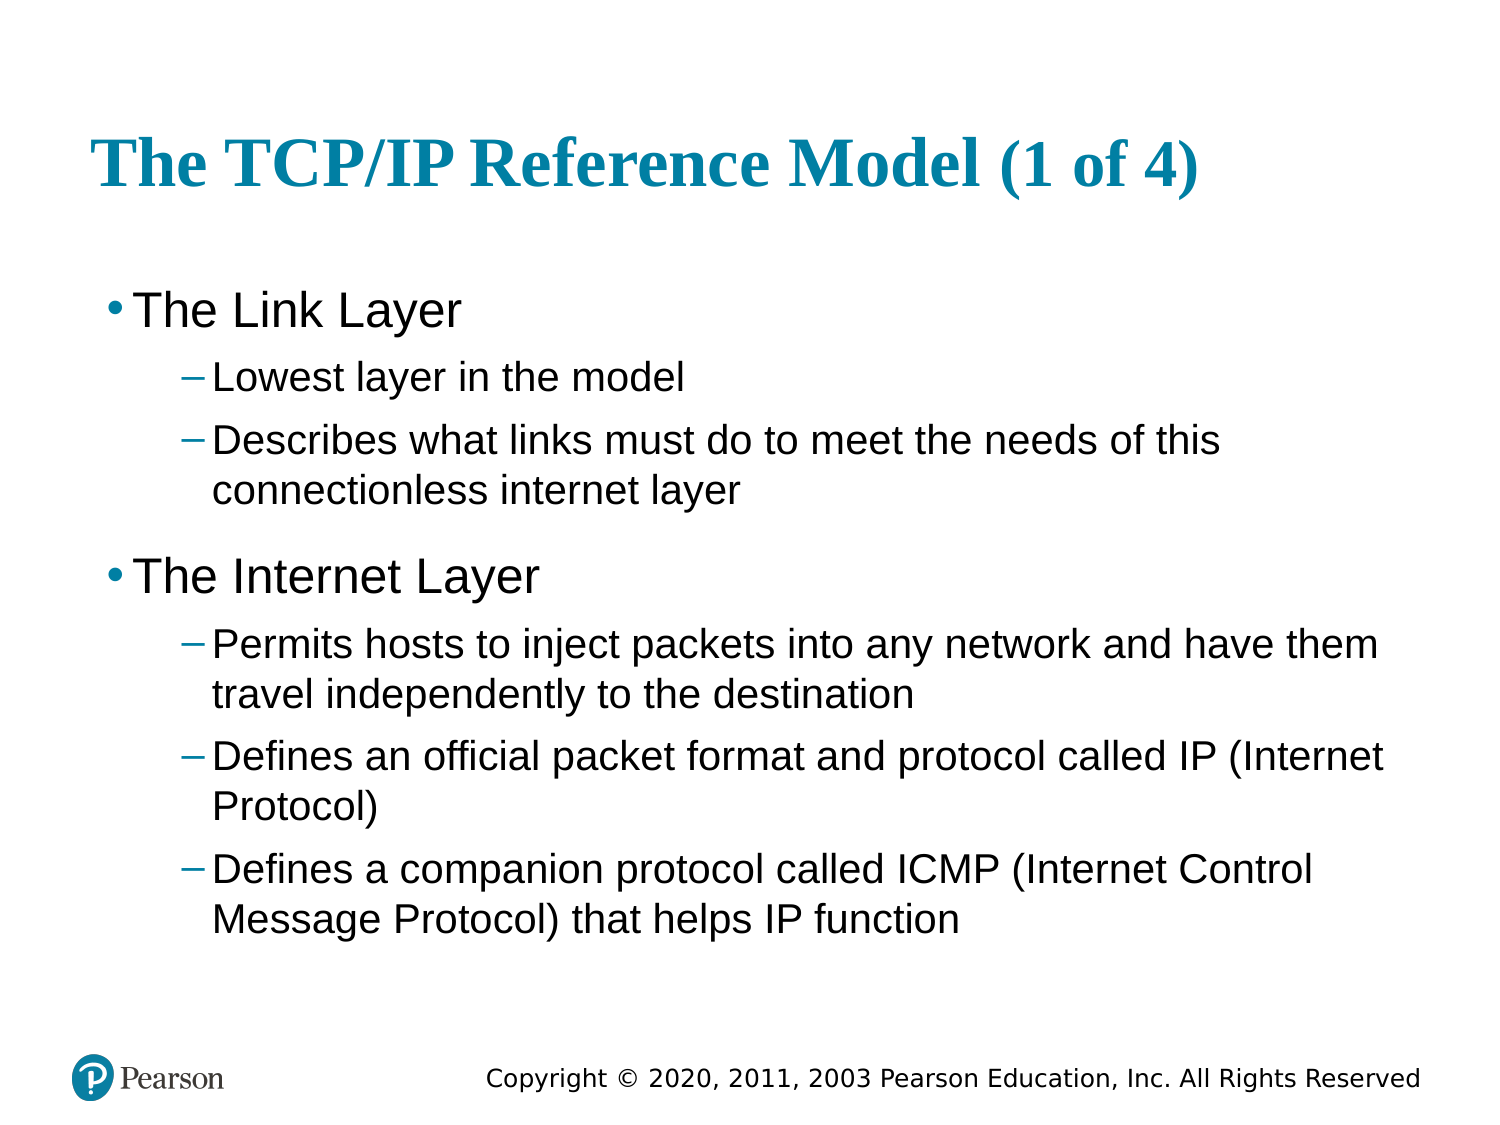

# The TCP/IP Reference Model (1 of 4)
The Link Layer
Lowest layer in the model
Describes what links must do to meet the needs of this connectionless internet layer
The Internet Layer
Permits hosts to inject packets into any network and have them travel independently to the destination
Defines an official packet format and protocol called IP (Internet Protocol)
Defines a companion protocol called ICMP (Internet Control Message Protocol) that helps IP function